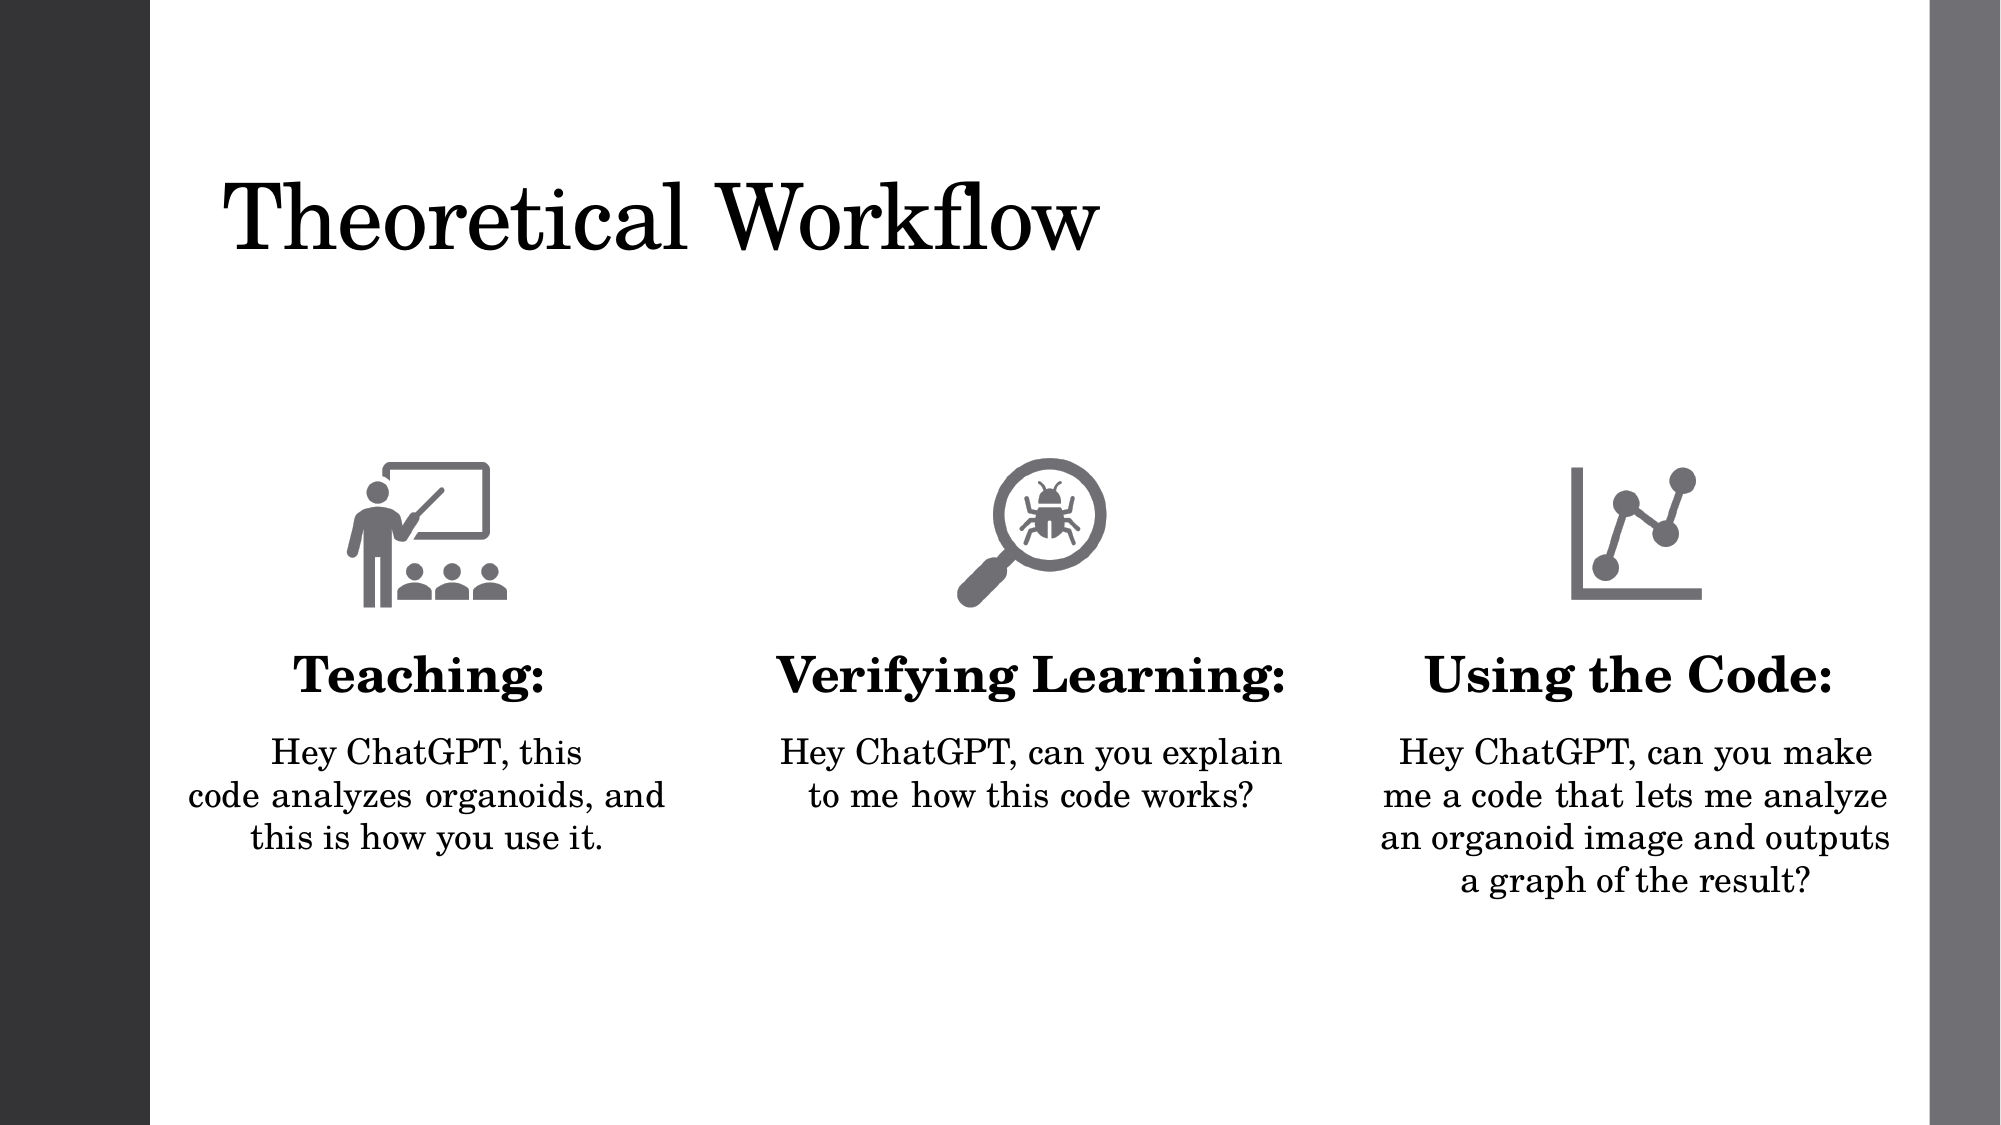

# Theoretical Workflow
Teaching:
Hey ChatGPT, this code analyzes organoids, and this is how you use it.
Verifying Learning:
Hey ChatGPT, can you explain to me how this code works?
Using the Code:
Hey ChatGPT, can you make me a code that lets me analyze an organoid image and outputs a graph of the result?